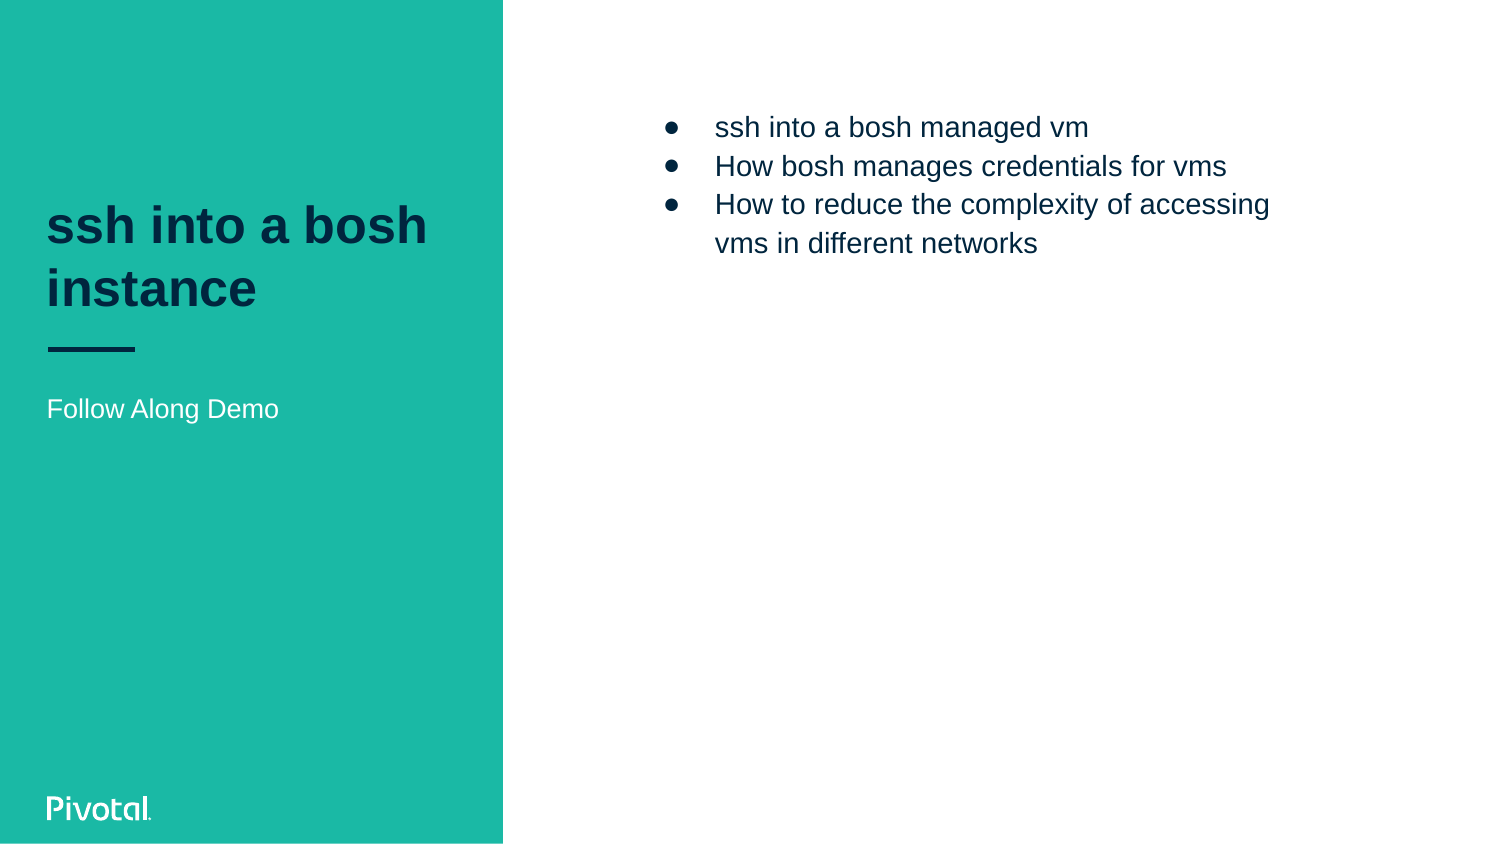

# ssh into a bosh instance
ssh into a bosh managed vm
How bosh manages credentials for vms
How to reduce the complexity of accessing vms in different networks

Follow Along Demo